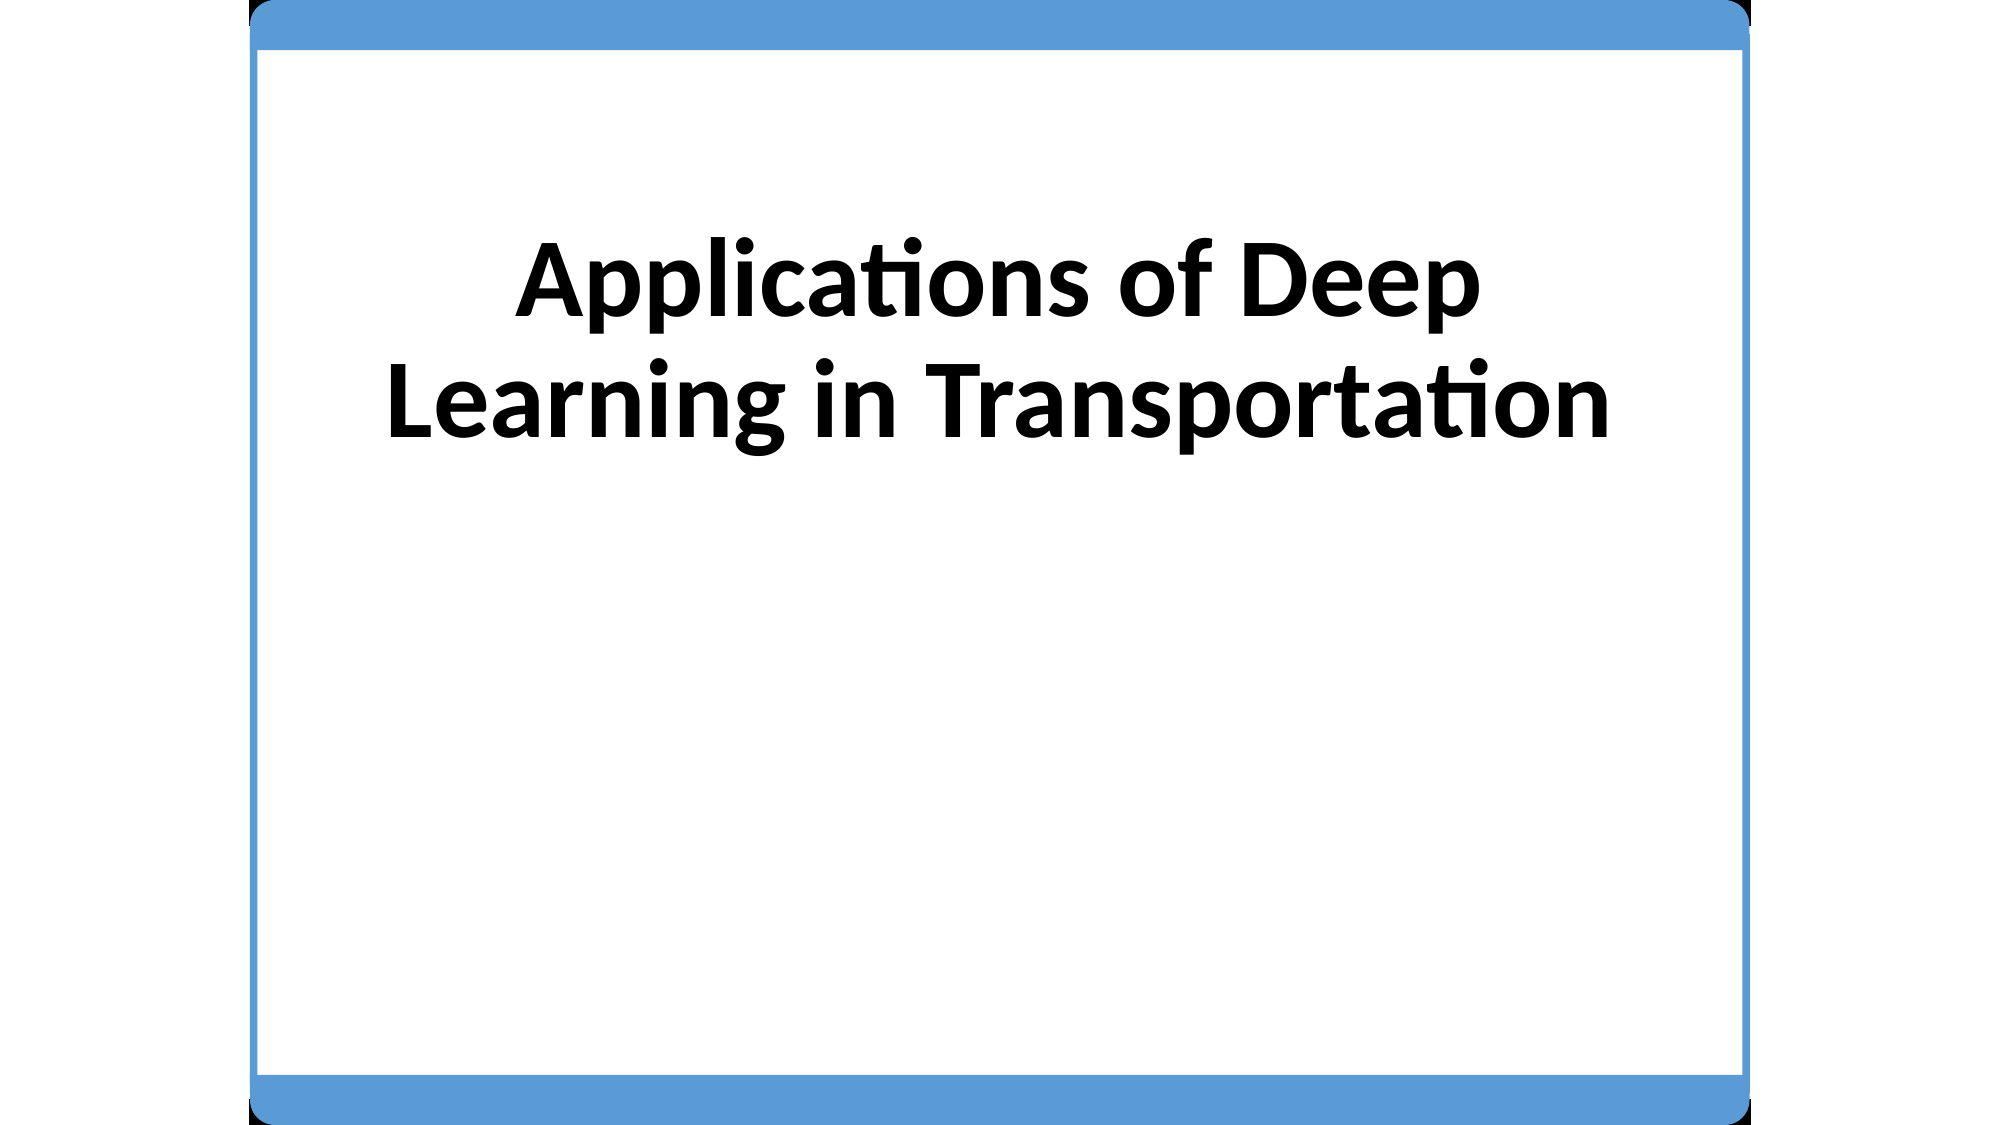

# Applications of Deep Learning in Transportation

21